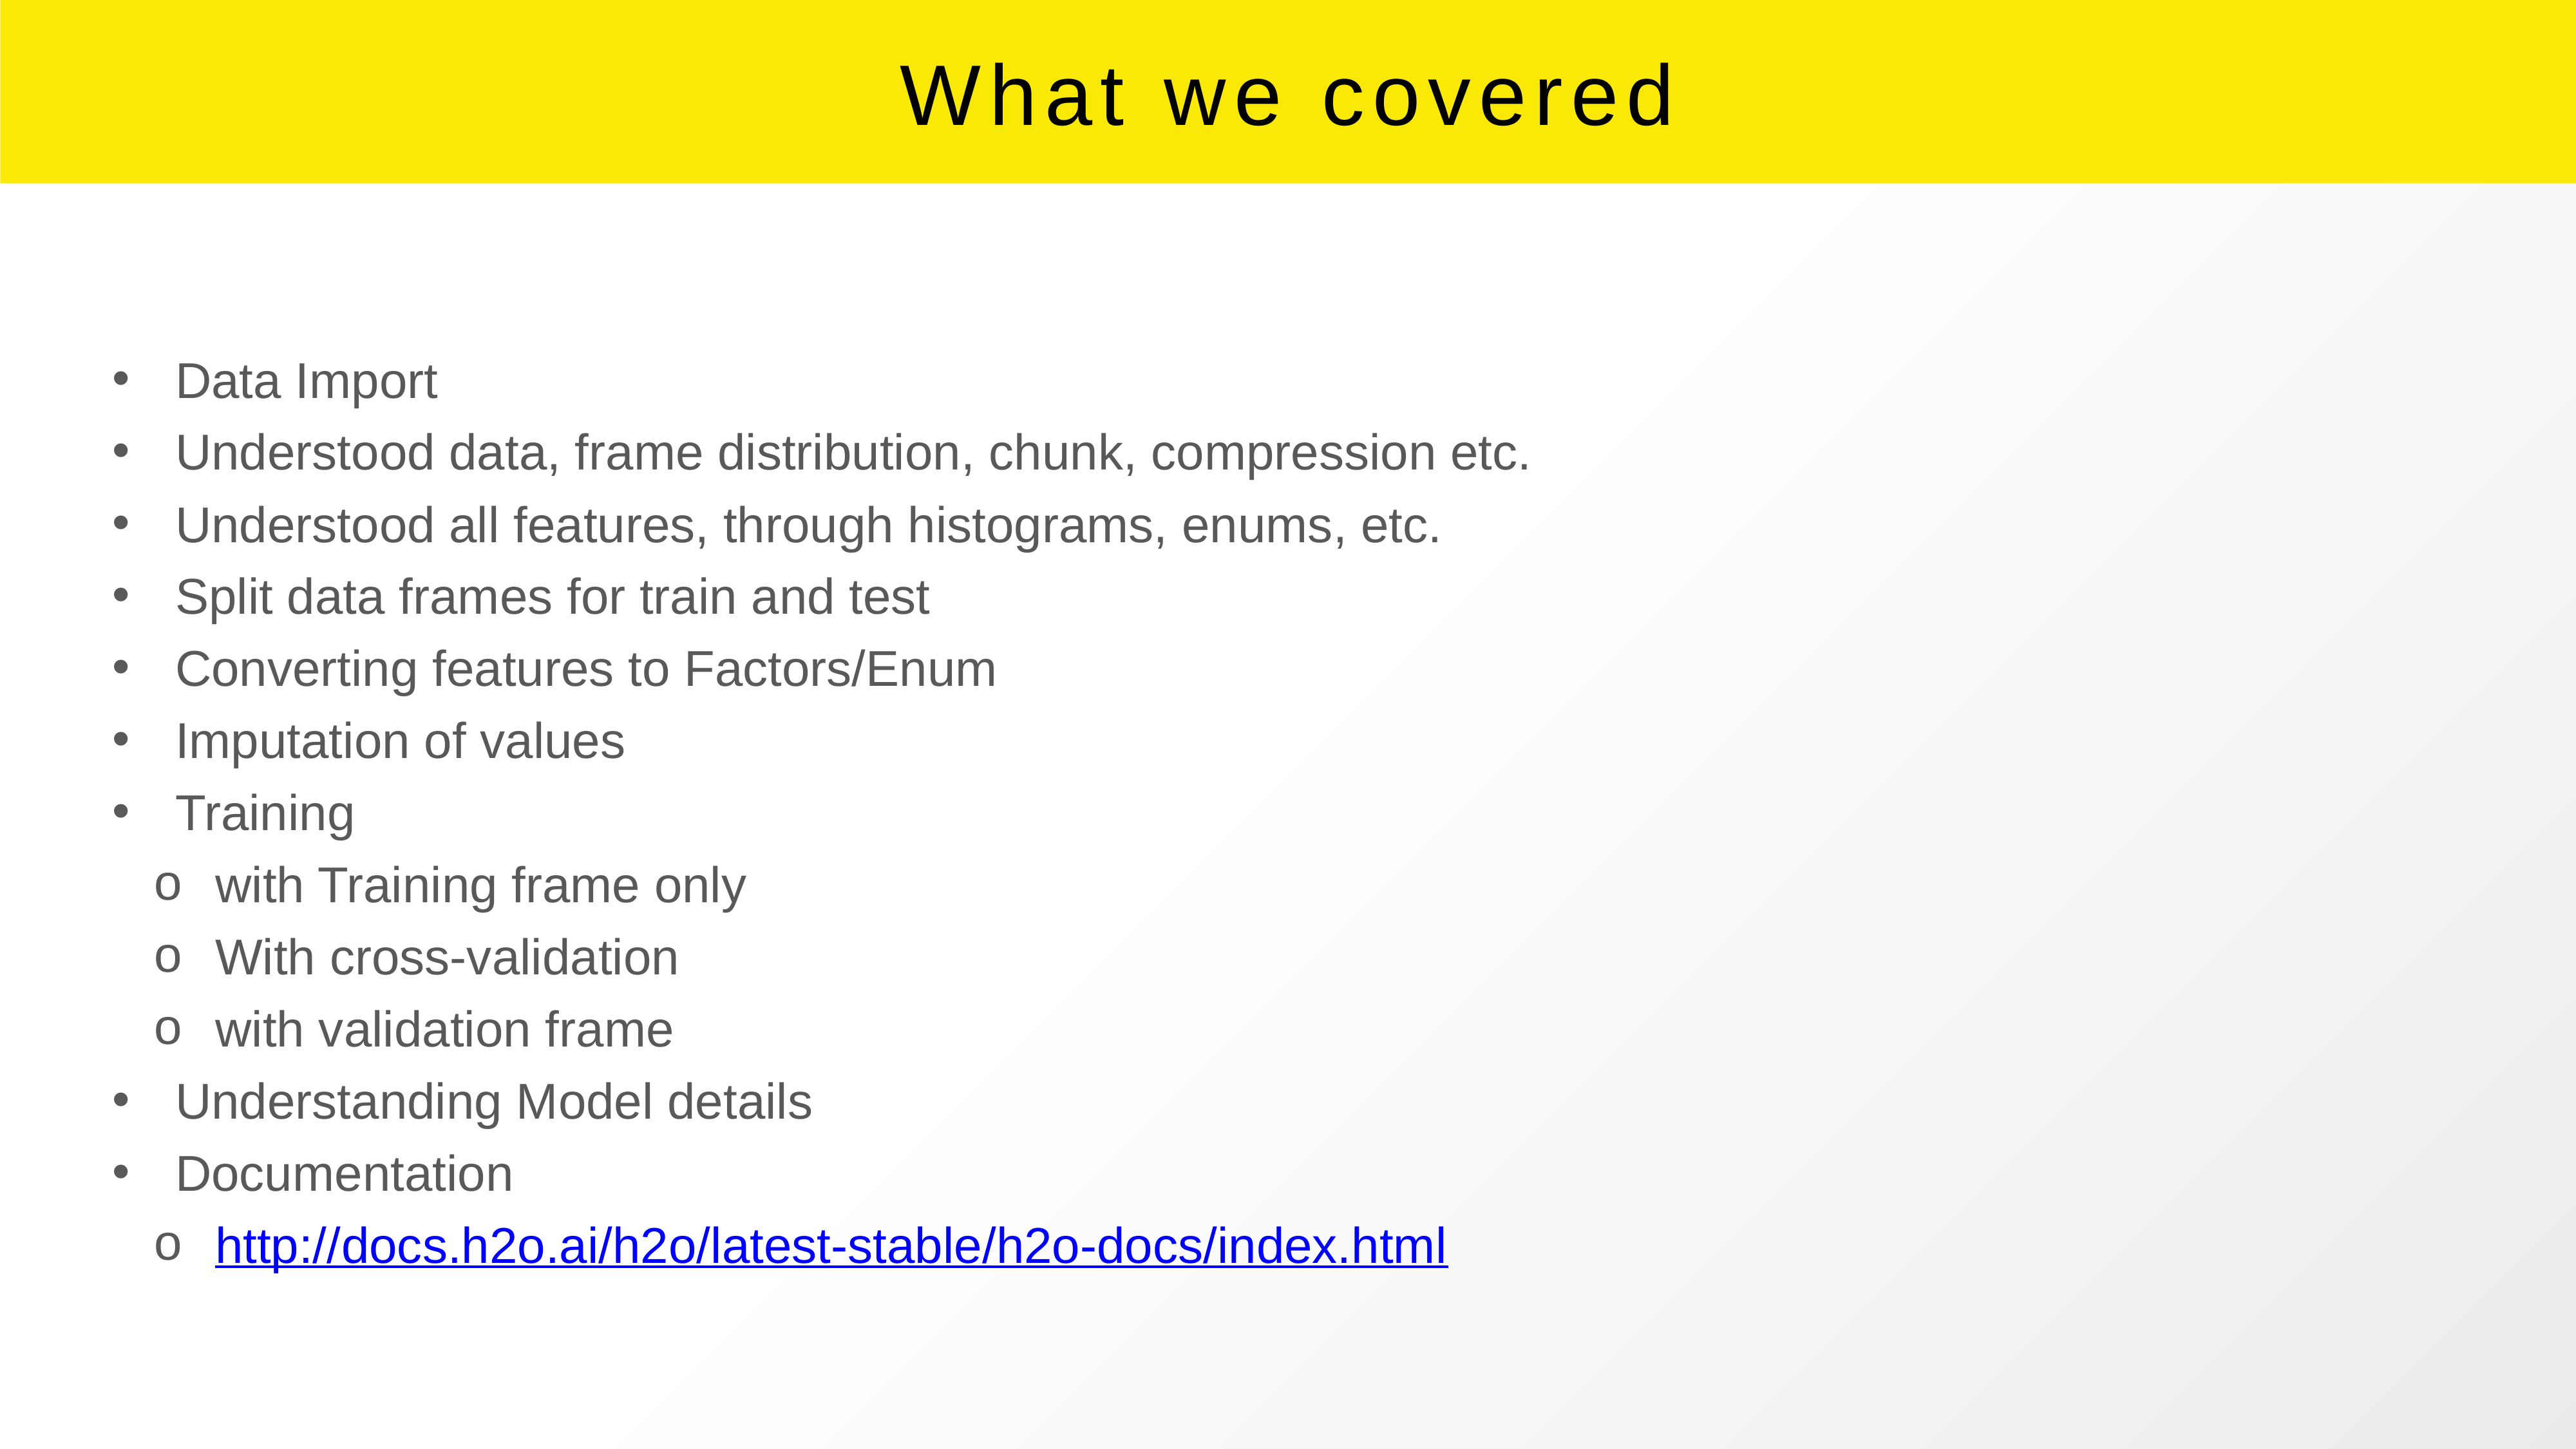

# What we covered
Data Import
Understood data, frame distribution, chunk, compression etc.
Understood all features, through histograms, enums, etc.
Split data frames for train and test
Converting features to Factors/Enum
Imputation of values
Training
with Training frame only
With cross-validation
with validation frame
Understanding Model details
Documentation
http://docs.h2o.ai/h2o/latest-stable/h2o-docs/index.html